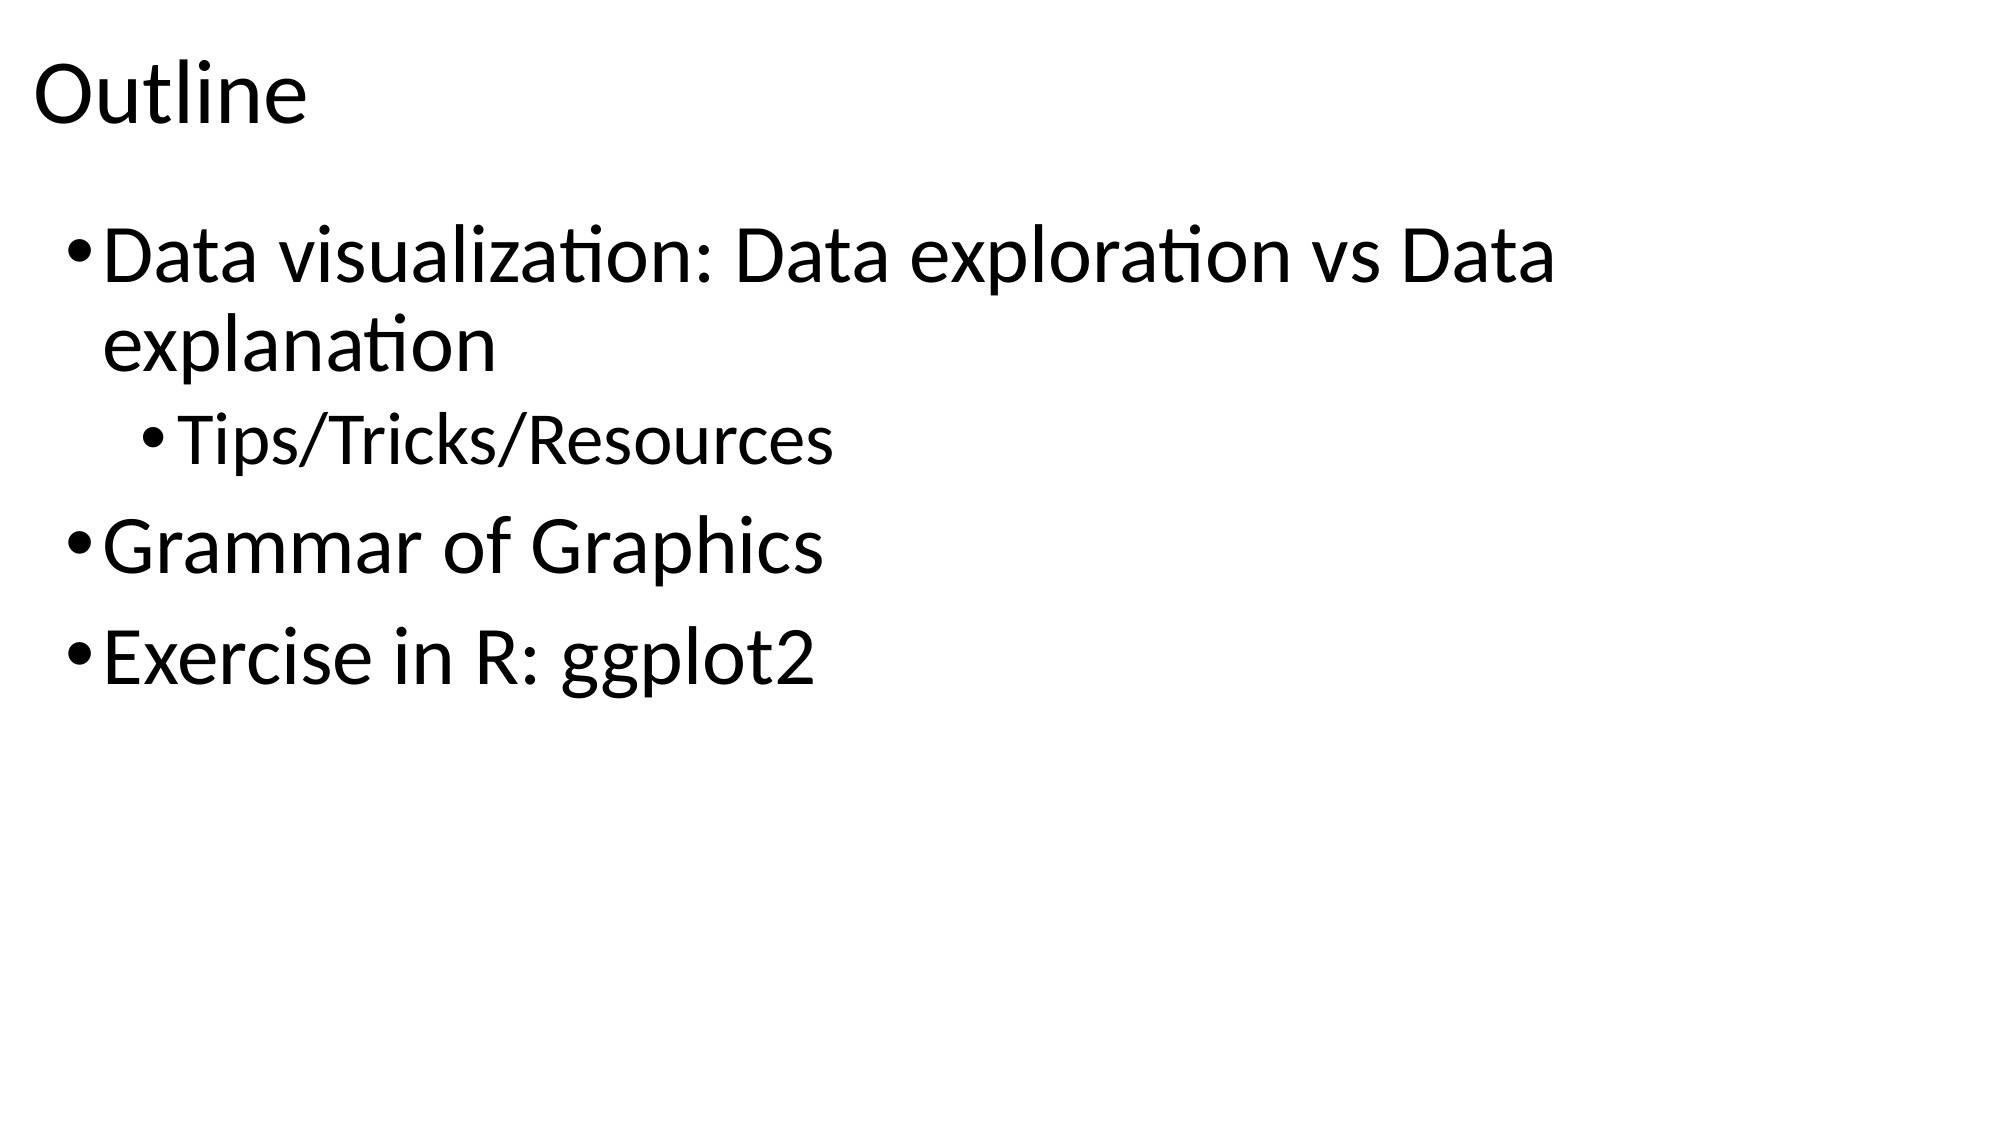

Outline
Data visualization: Data exploration vs Data explanation
Tips/Tricks/Resources
Grammar of Graphics
Exercise in R: ggplot2